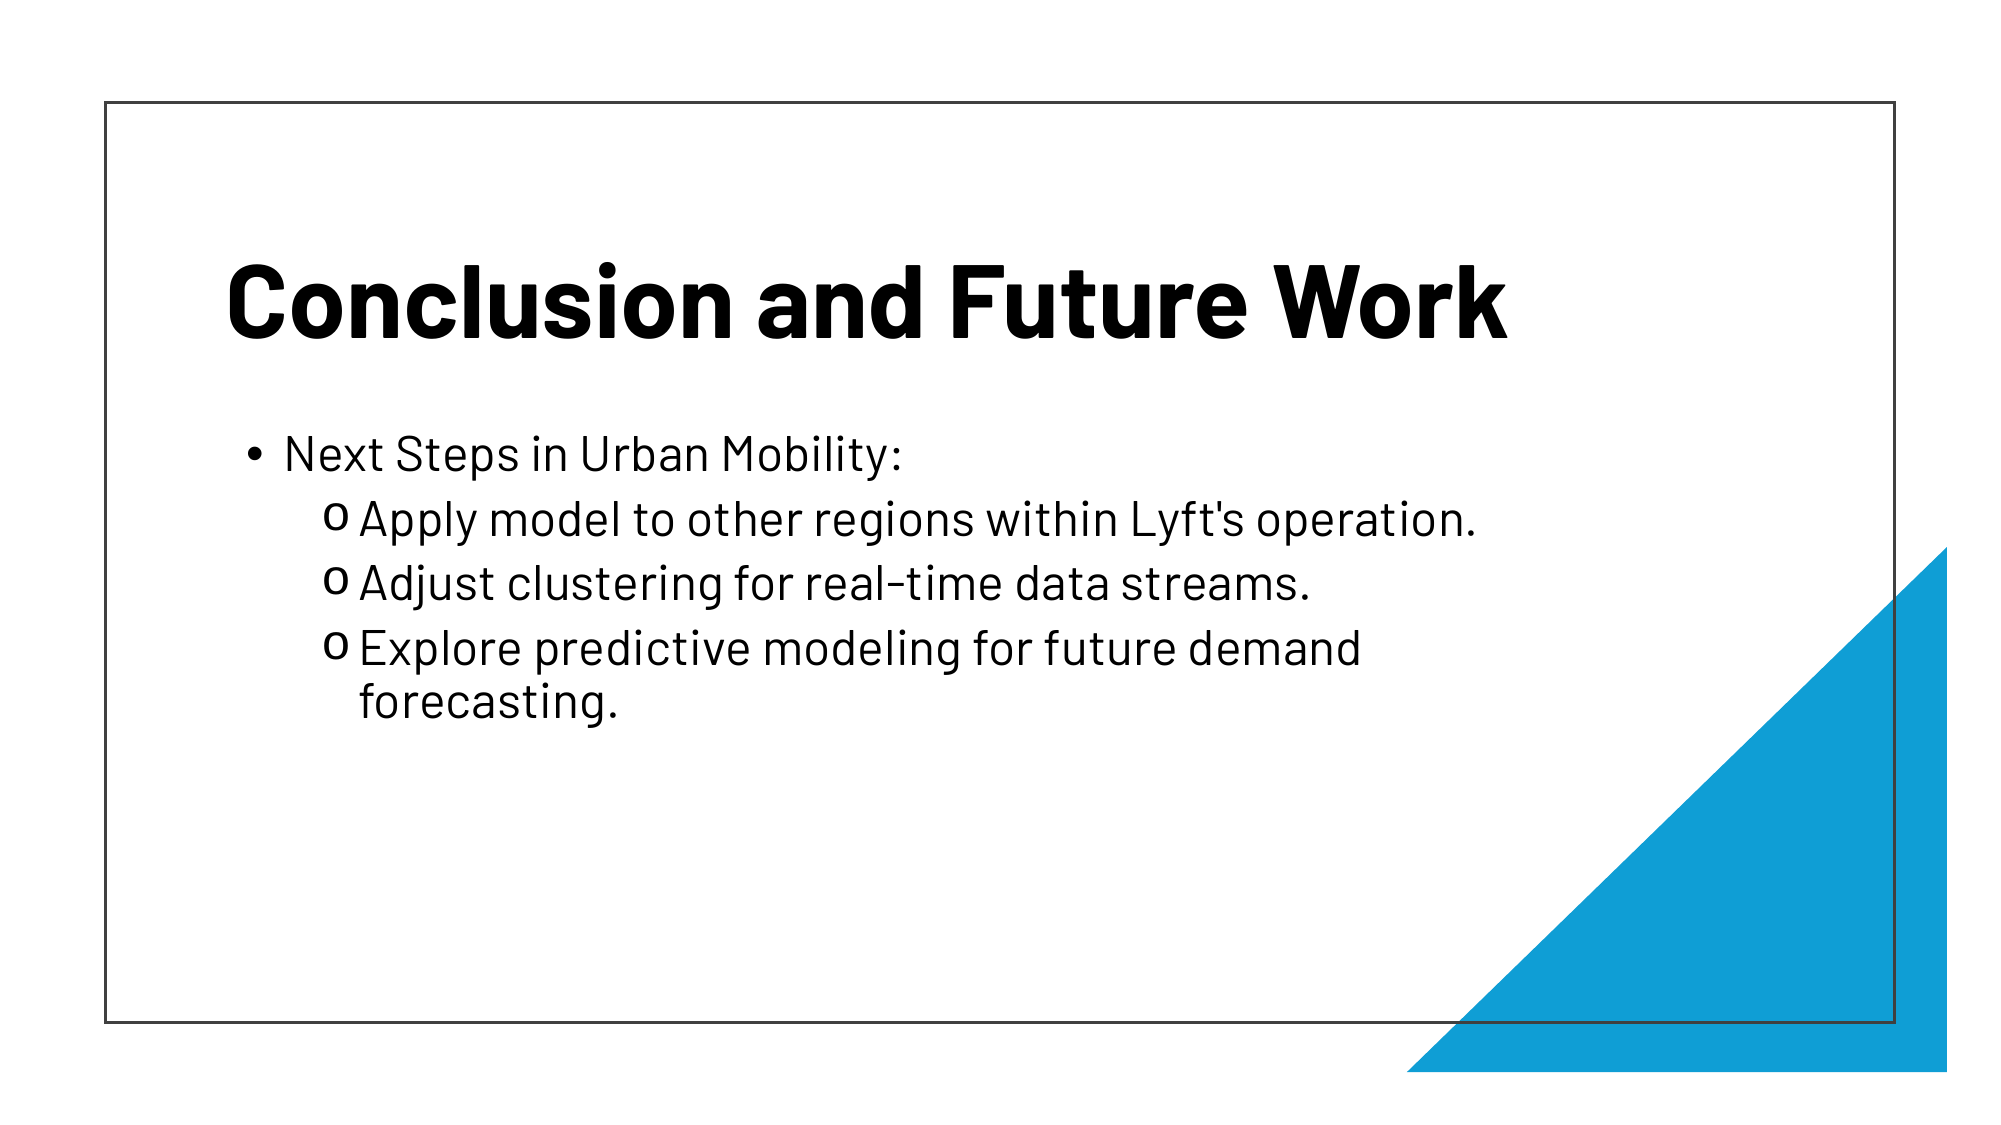

# Conclusion and Future Work
Next Steps in Urban Mobility:
Apply model to other regions within Lyft's operation.
Adjust clustering for real-time data streams.
Explore predictive modeling for future demand forecasting.